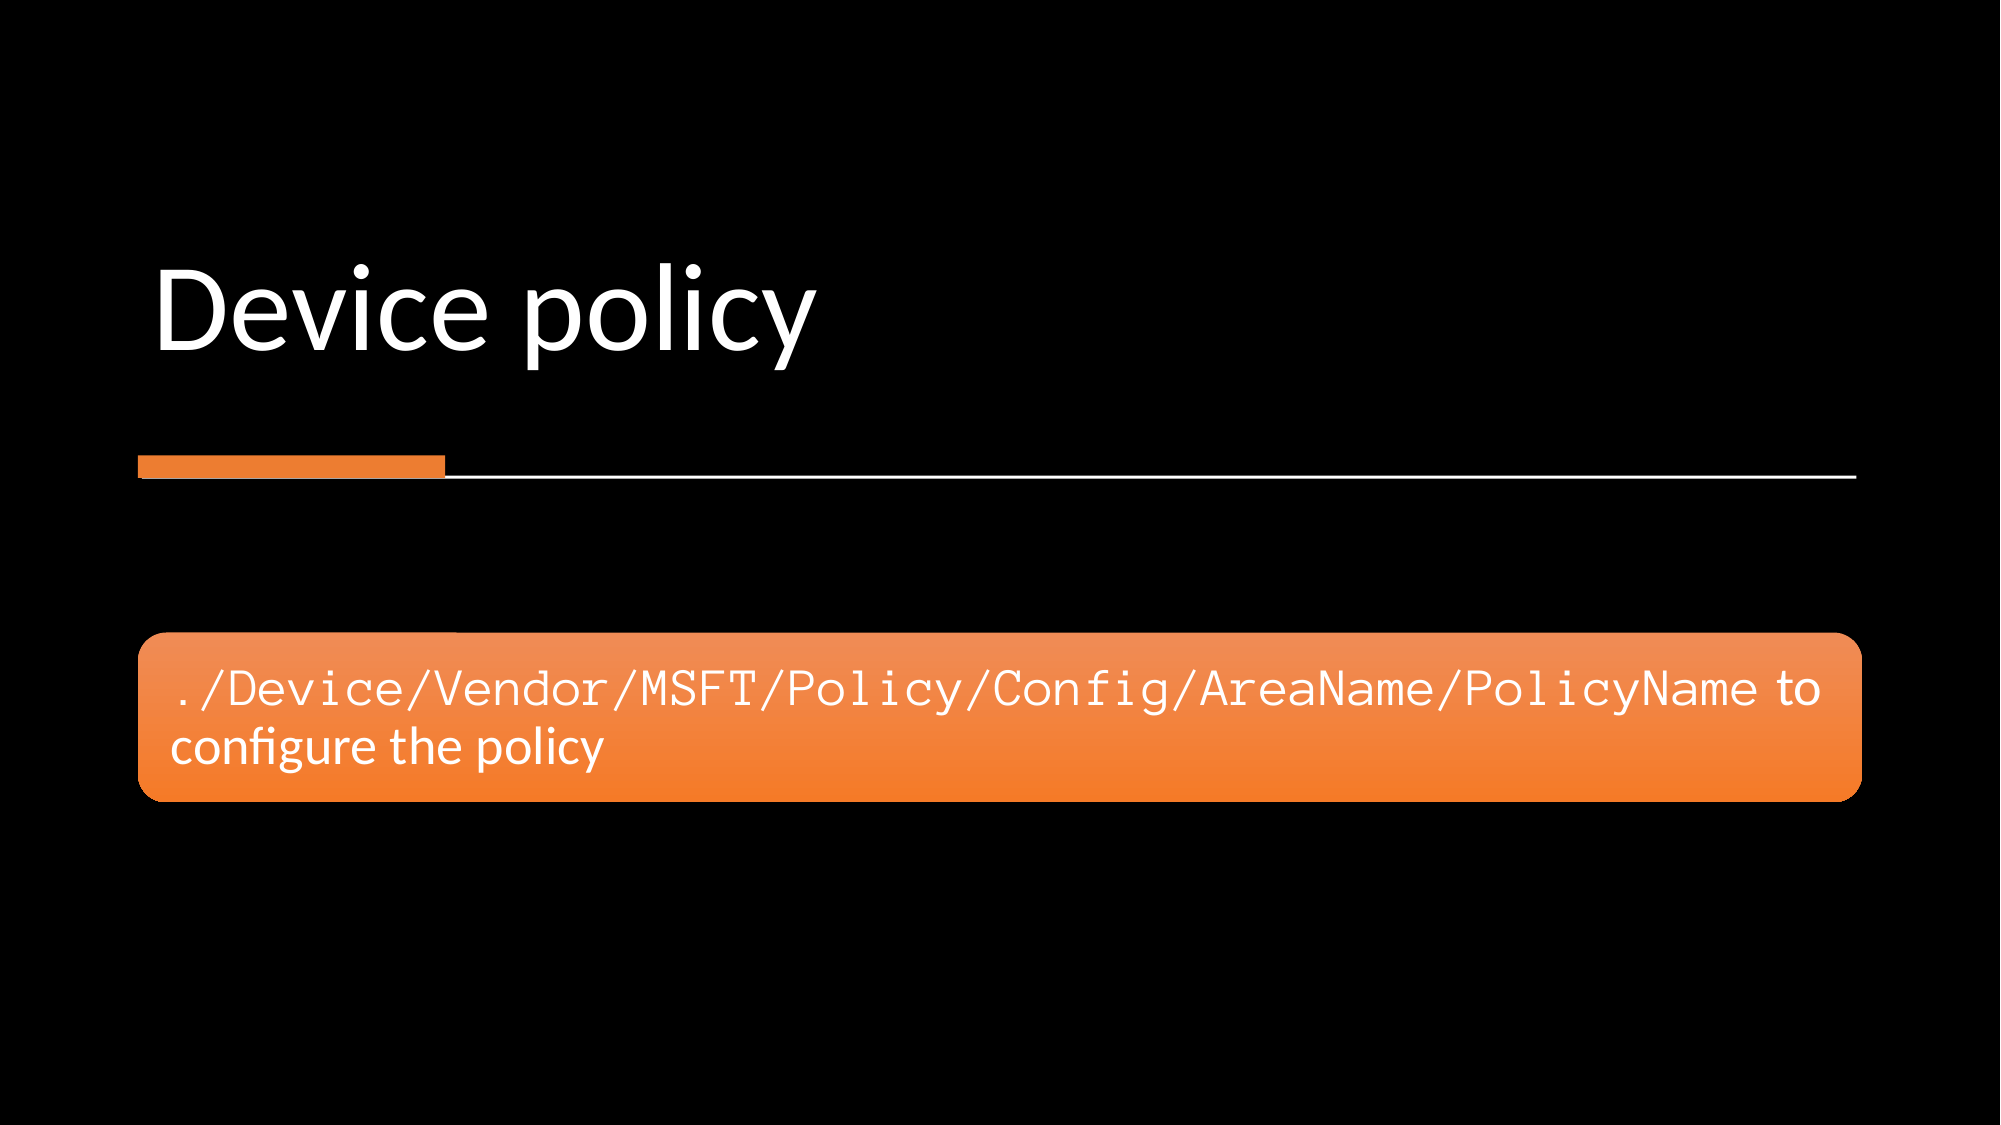

# Device policy

./Device/Vendor/MSFT/Policy/Config/AreaName/PolicyName to configure the policy